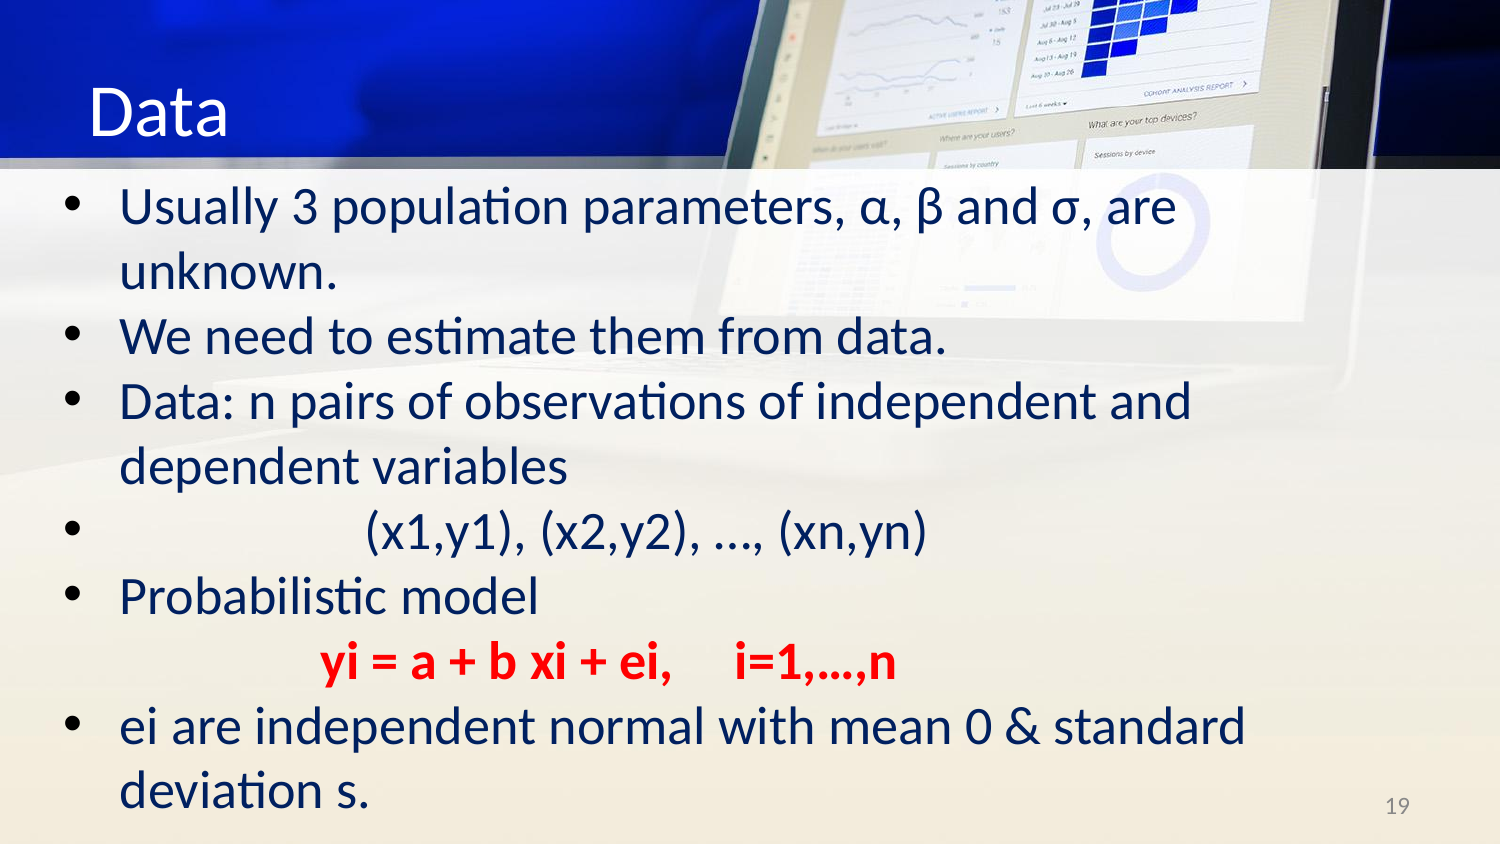

# Data
Usually 3 population parameters, α, β and σ, are unknown.
We need to estimate them from data.
Data: n pairs of observations of independent and dependent variables
                    (x1,y1), (x2,y2), …, (xn,yn)
Probabilistic model
                     yi = a + b xi + ei,     i=1,…,n
ei are independent normal with mean 0 & standard deviation s.
19